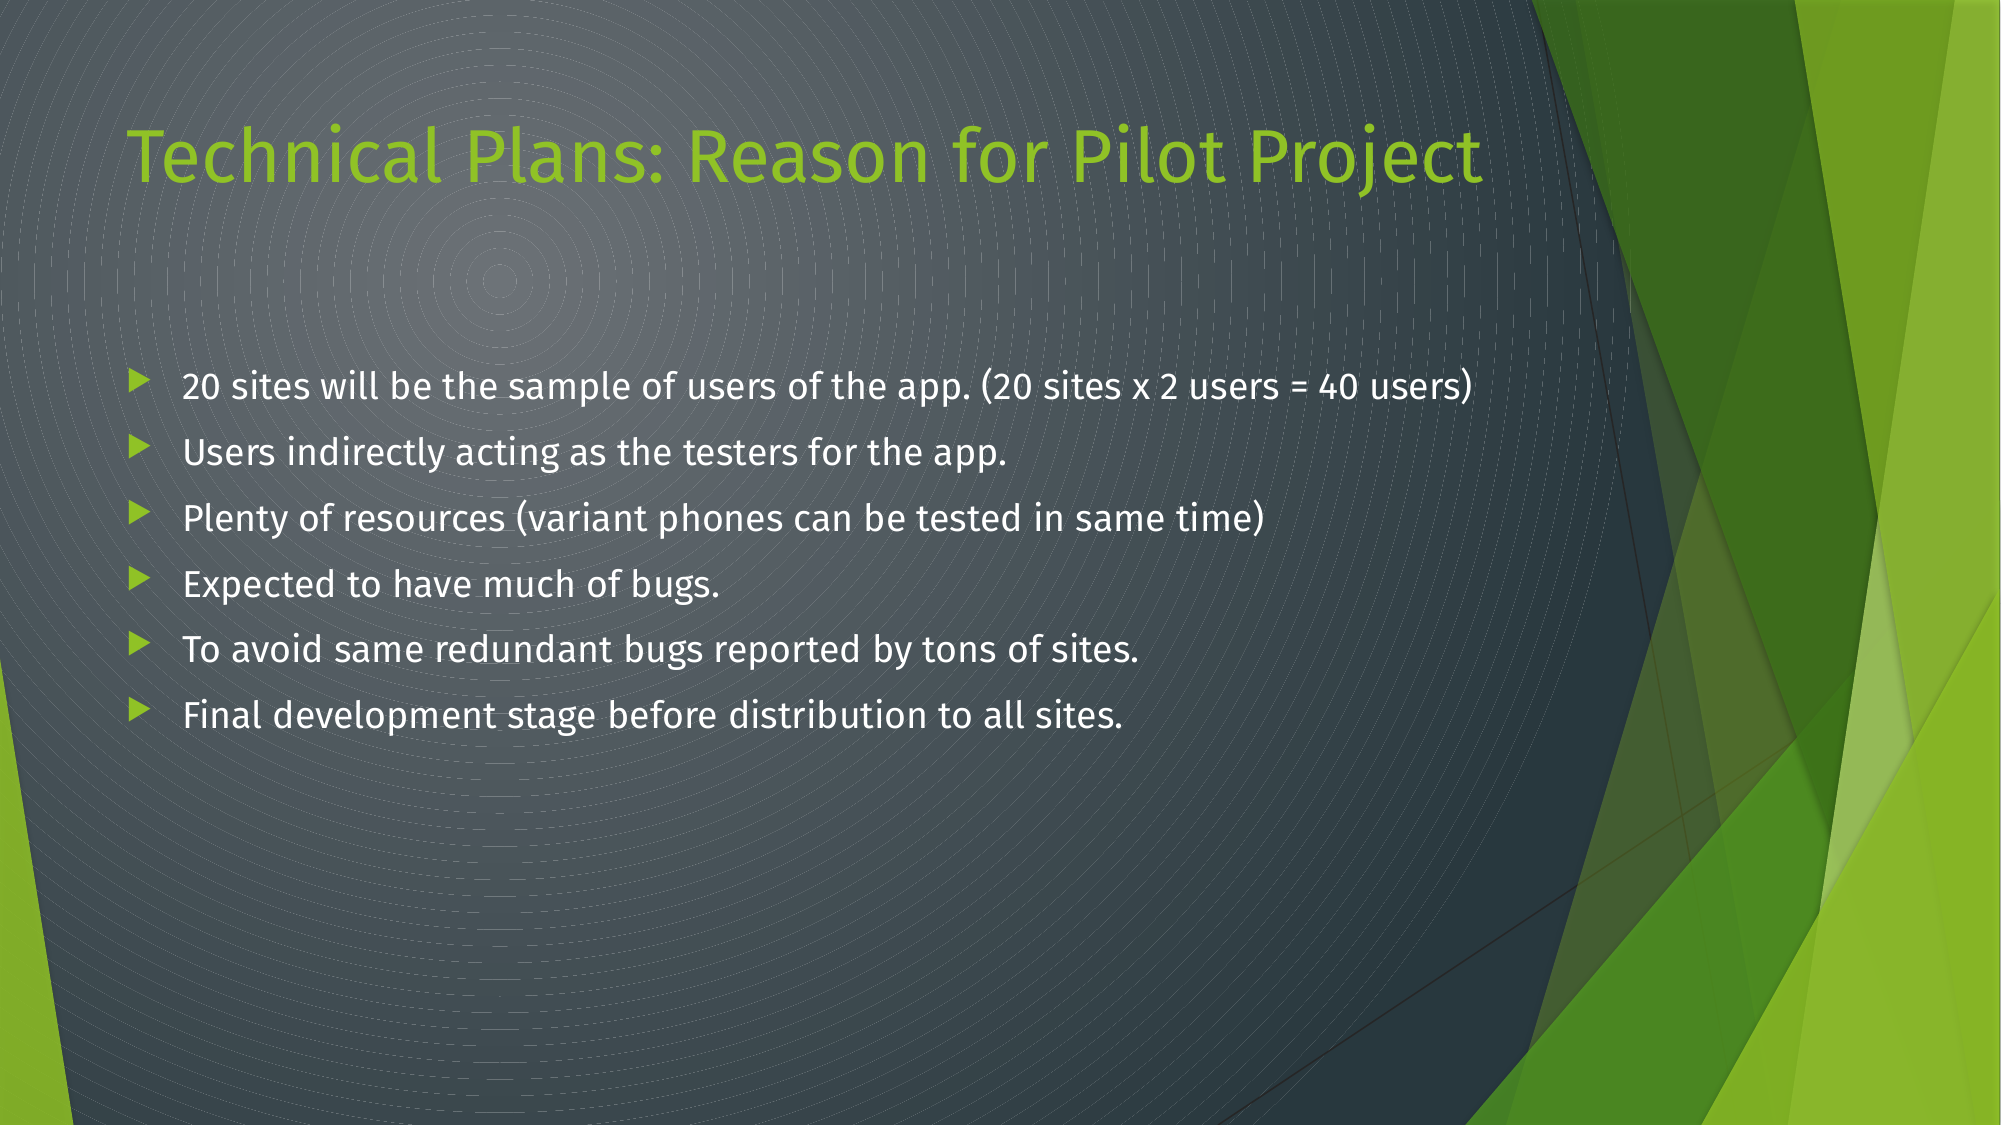

# Technical Plans: Reason for Pilot Project
20 sites will be the sample of users of the app. (20 sites x 2 users = 40 users)
Users indirectly acting as the testers for the app.
Plenty of resources (variant phones can be tested in same time)
Expected to have much of bugs.
To avoid same redundant bugs reported by tons of sites.
Final development stage before distribution to all sites.